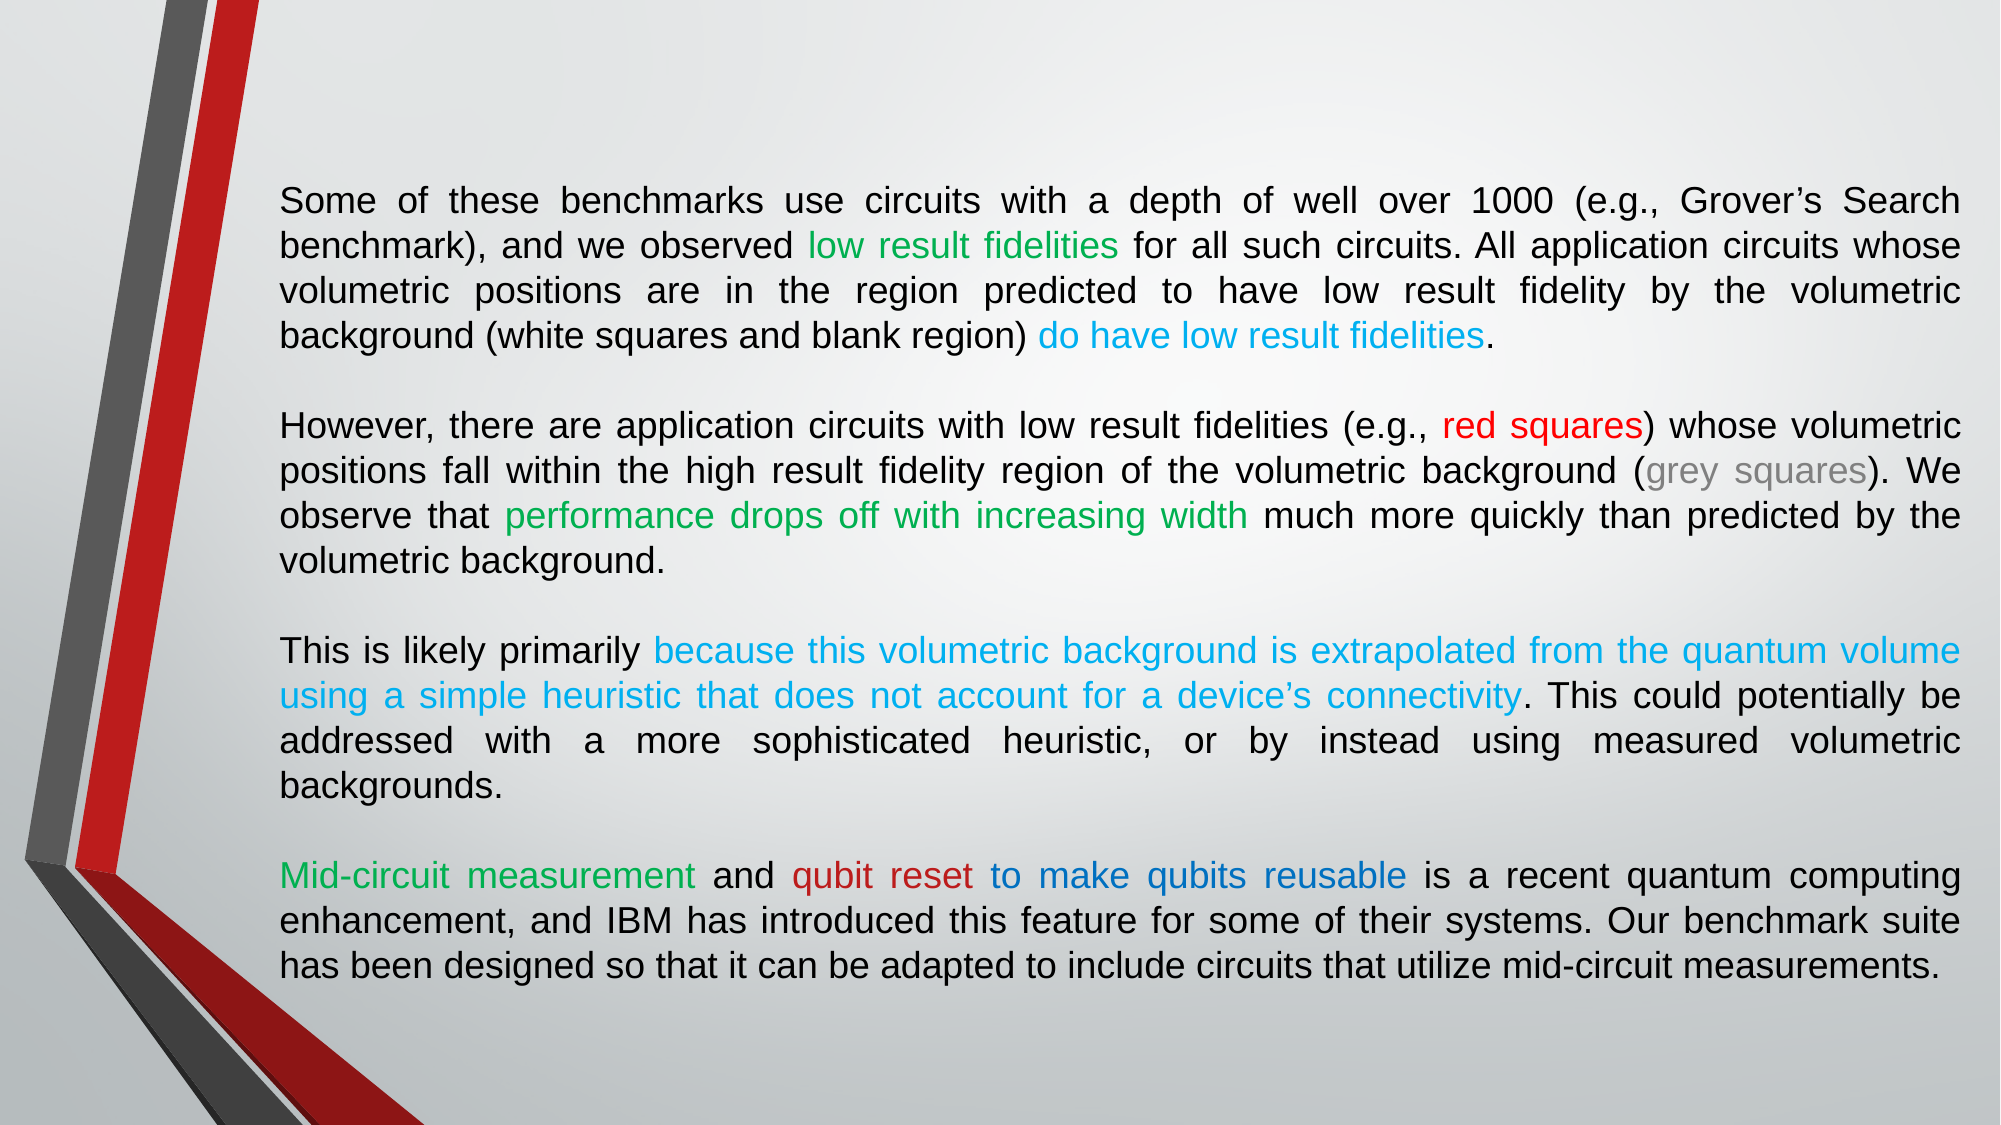

Some of these benchmarks use circuits with a depth of well over 1000 (e.g., Grover’s Search benchmark), and we observed low result fidelities for all such circuits. All application circuits whose volumetric positions are in the region predicted to have low result fidelity by the volumetric background (white squares and blank region) do have low result fidelities.

However, there are application circuits with low result fidelities (e.g., red squares) whose volumetric positions fall within the high result fidelity region of the volumetric background (grey squares). We observe that performance drops off with increasing width much more quickly than predicted by the volumetric background.

This is likely primarily because this volumetric background is extrapolated from the quantum volume using a simple heuristic that does not account for a device’s connectivity. This could potentially be addressed with a more sophisticated heuristic, or by instead using measured volumetric backgrounds.

Mid-circuit measurement and qubit reset to make qubits reusable is a recent quantum computing enhancement, and IBM has introduced this feature for some of their systems. Our benchmark suite has been designed so that it can be adapted to include circuits that utilize mid-circuit measurements.